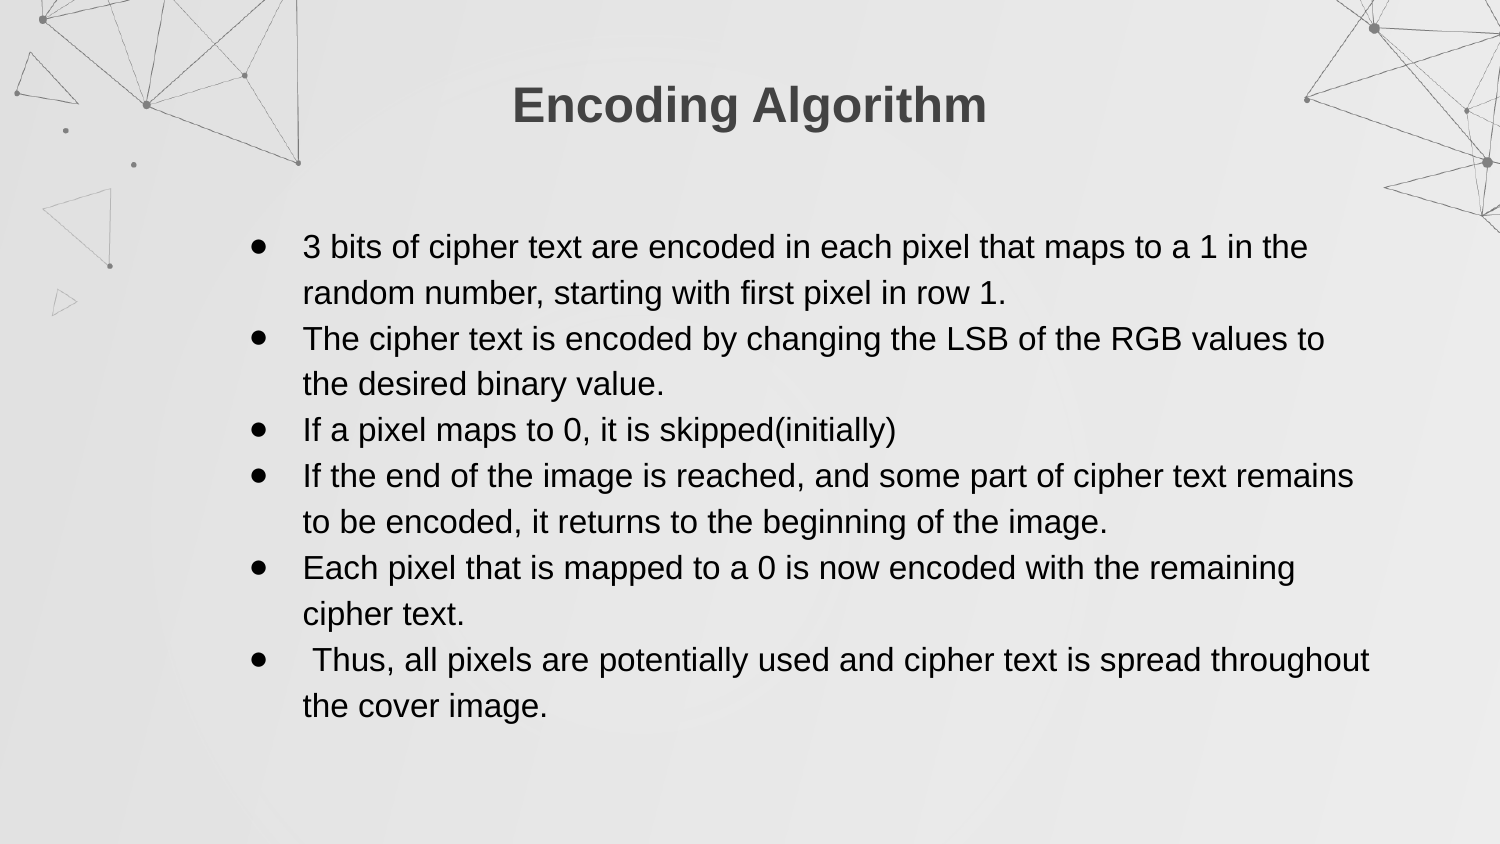

Encoding Algorithm
3 bits of cipher text are encoded in each pixel that maps to a 1 in the random number, starting with first pixel in row 1.
The cipher text is encoded by changing the LSB of the RGB values to the desired binary value.
If a pixel maps to 0, it is skipped(initially)
If the end of the image is reached, and some part of cipher text remains to be encoded, it returns to the beginning of the image.
Each pixel that is mapped to a 0 is now encoded with the remaining cipher text.
 Thus, all pixels are potentially used and cipher text is spread throughout the cover image.